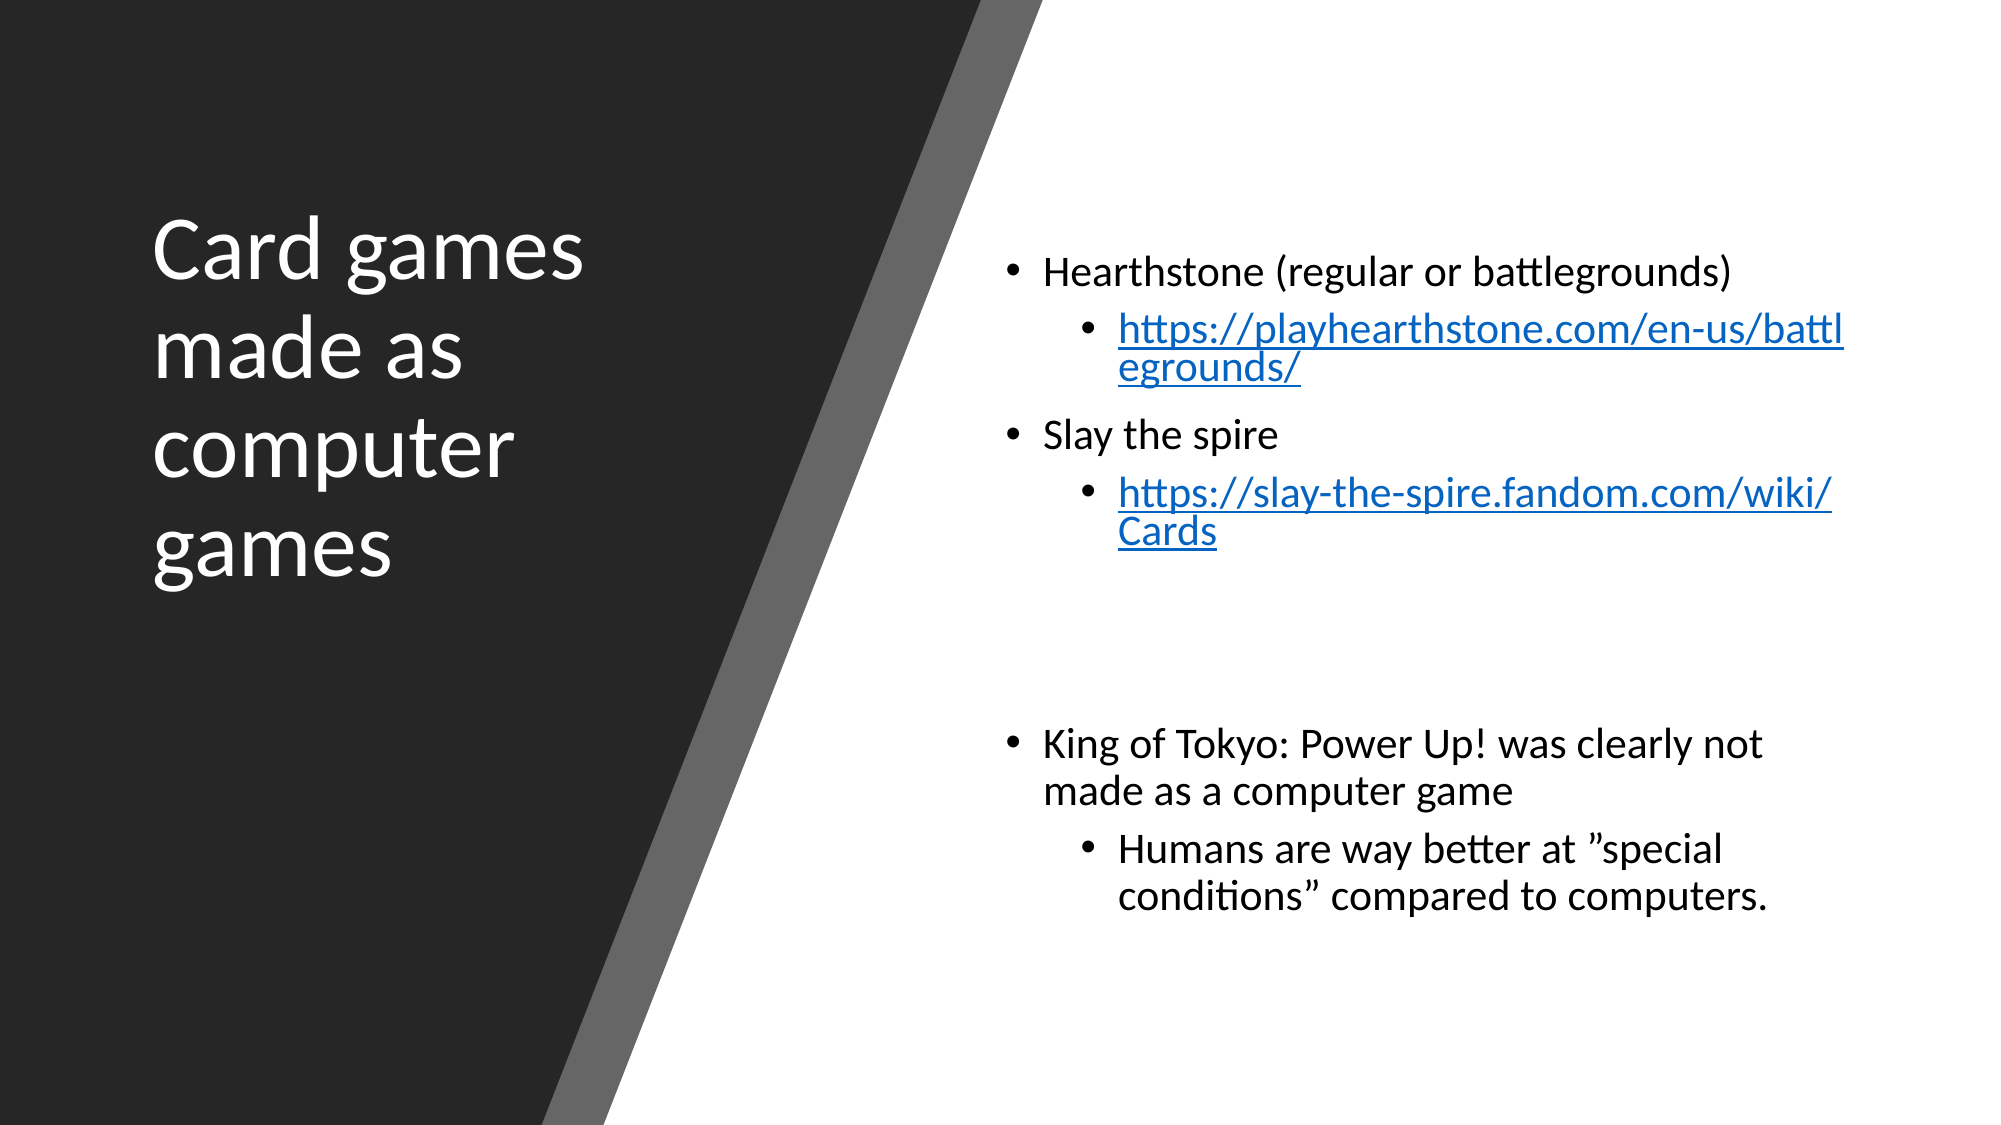

# Card games made as computer games
Hearthstone (regular or battlegrounds)
https://playhearthstone.com/en-us/battlegrounds/
Slay the spire
https://slay-the-spire.fandom.com/wiki/Cards

King of Tokyo: Power Up! was clearly not made as a computer game
Humans are way better at ”special conditions” compared to computers.